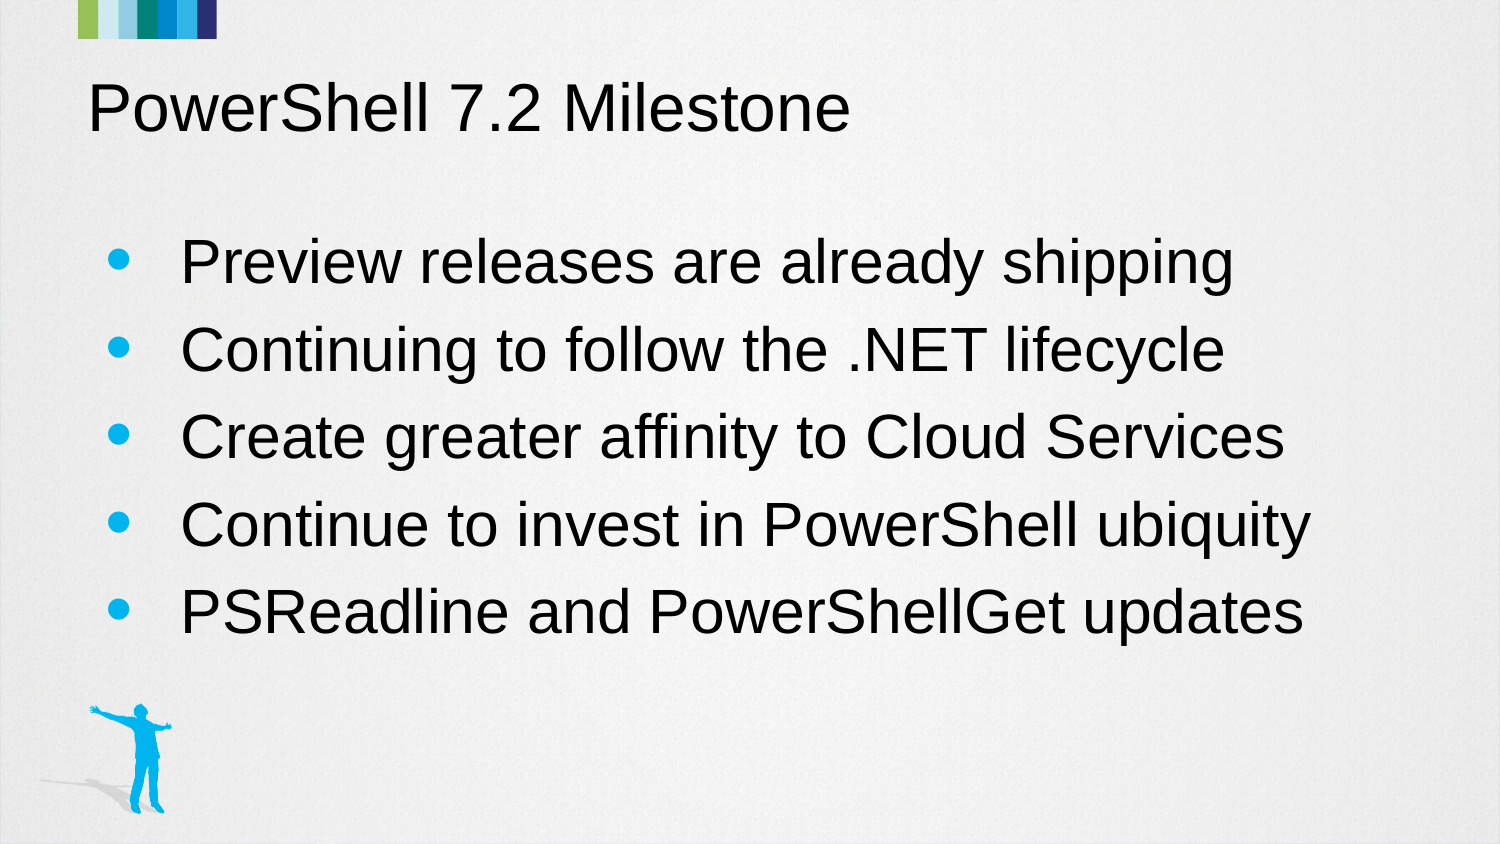

# PowerShell 7.2 Milestone
Preview releases are already shipping
Continuing to follow the .NET lifecycle
Create greater affinity to Cloud Services
Continue to invest in PowerShell ubiquity
PSReadline and PowerShellGet updates